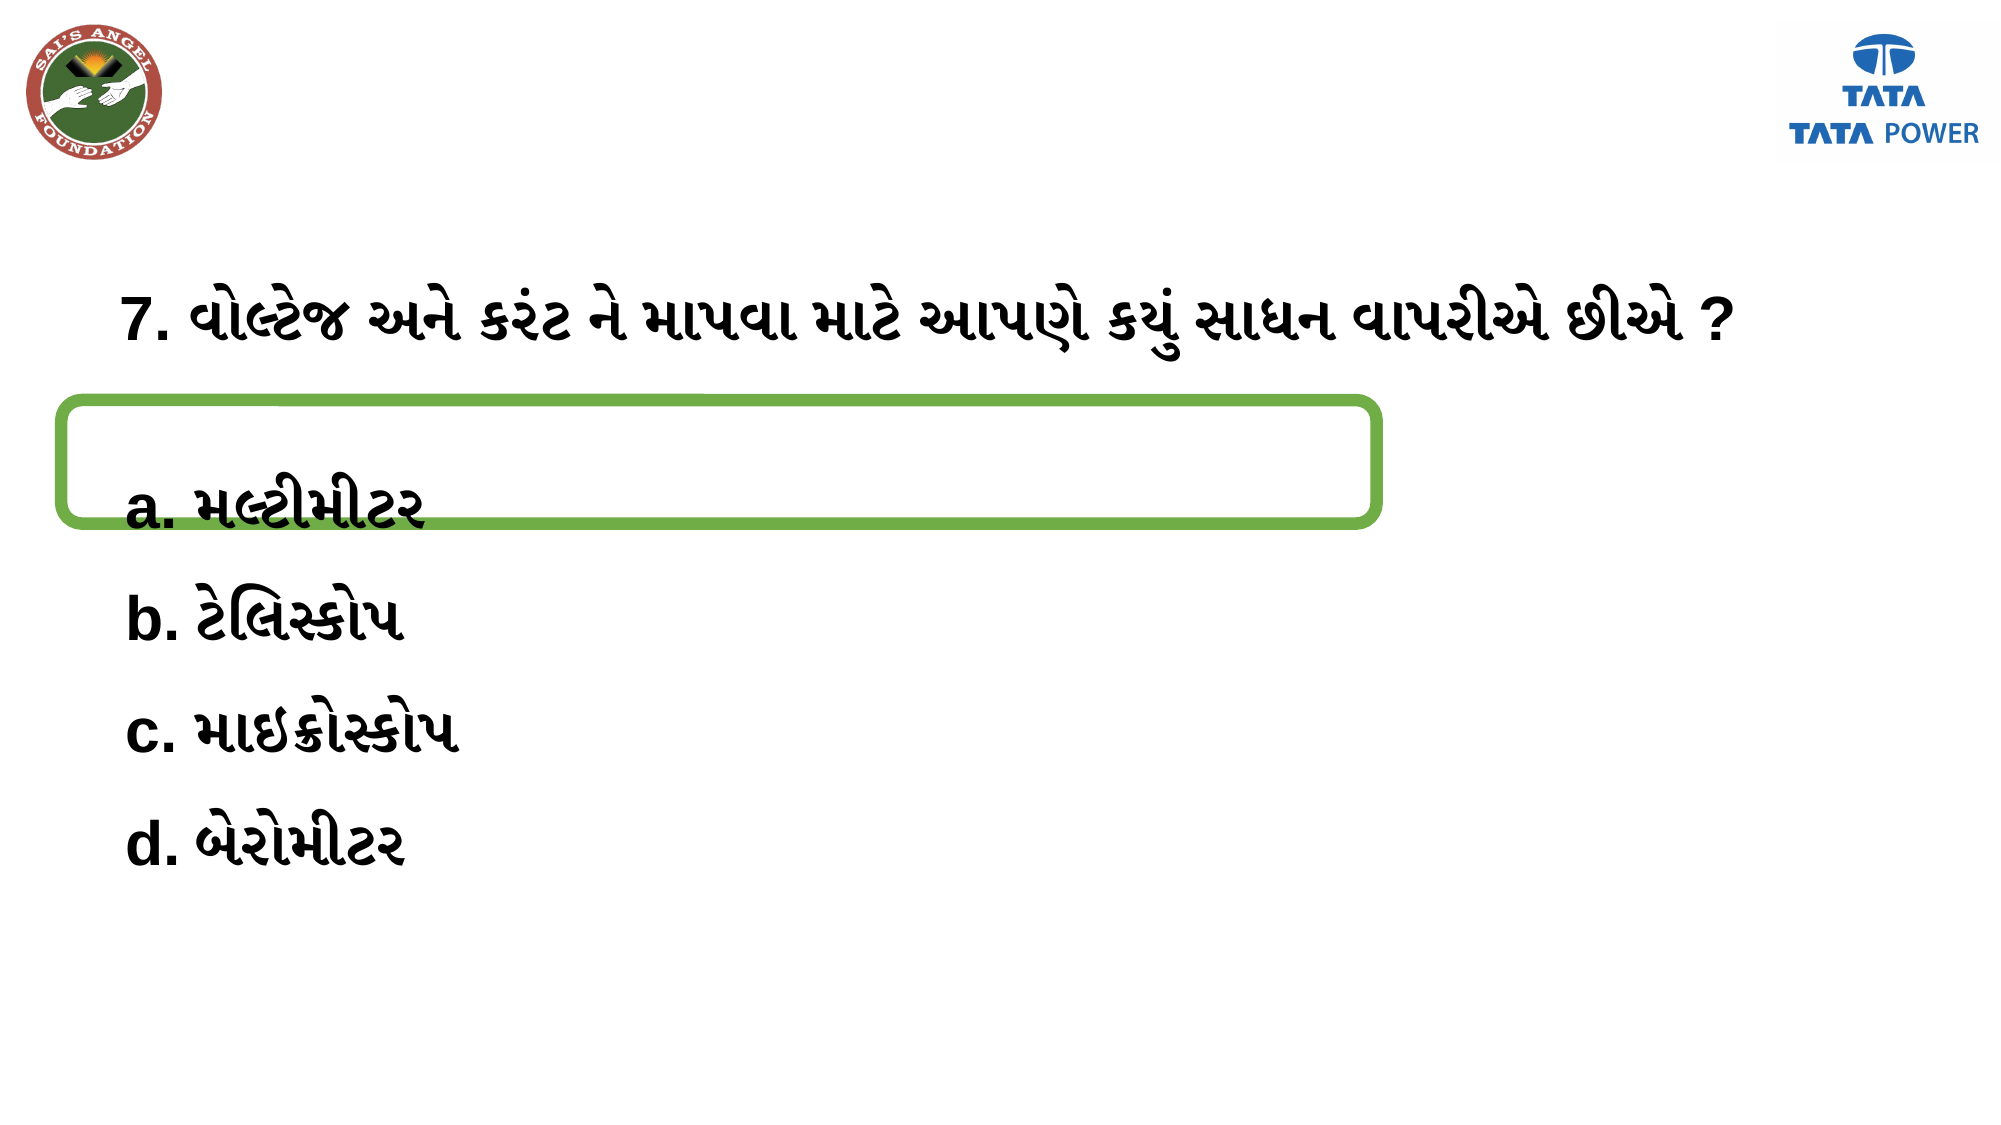

7. વોલ્ટેજ અને કરંટ ને માપવા માટે આપણે કયું સાધન વાપરીએ છીએ ?
મલ્ટીમીટર
ટેલિસ્કોપ
માઇક્રોસ્કોપ
બેરોમીટર